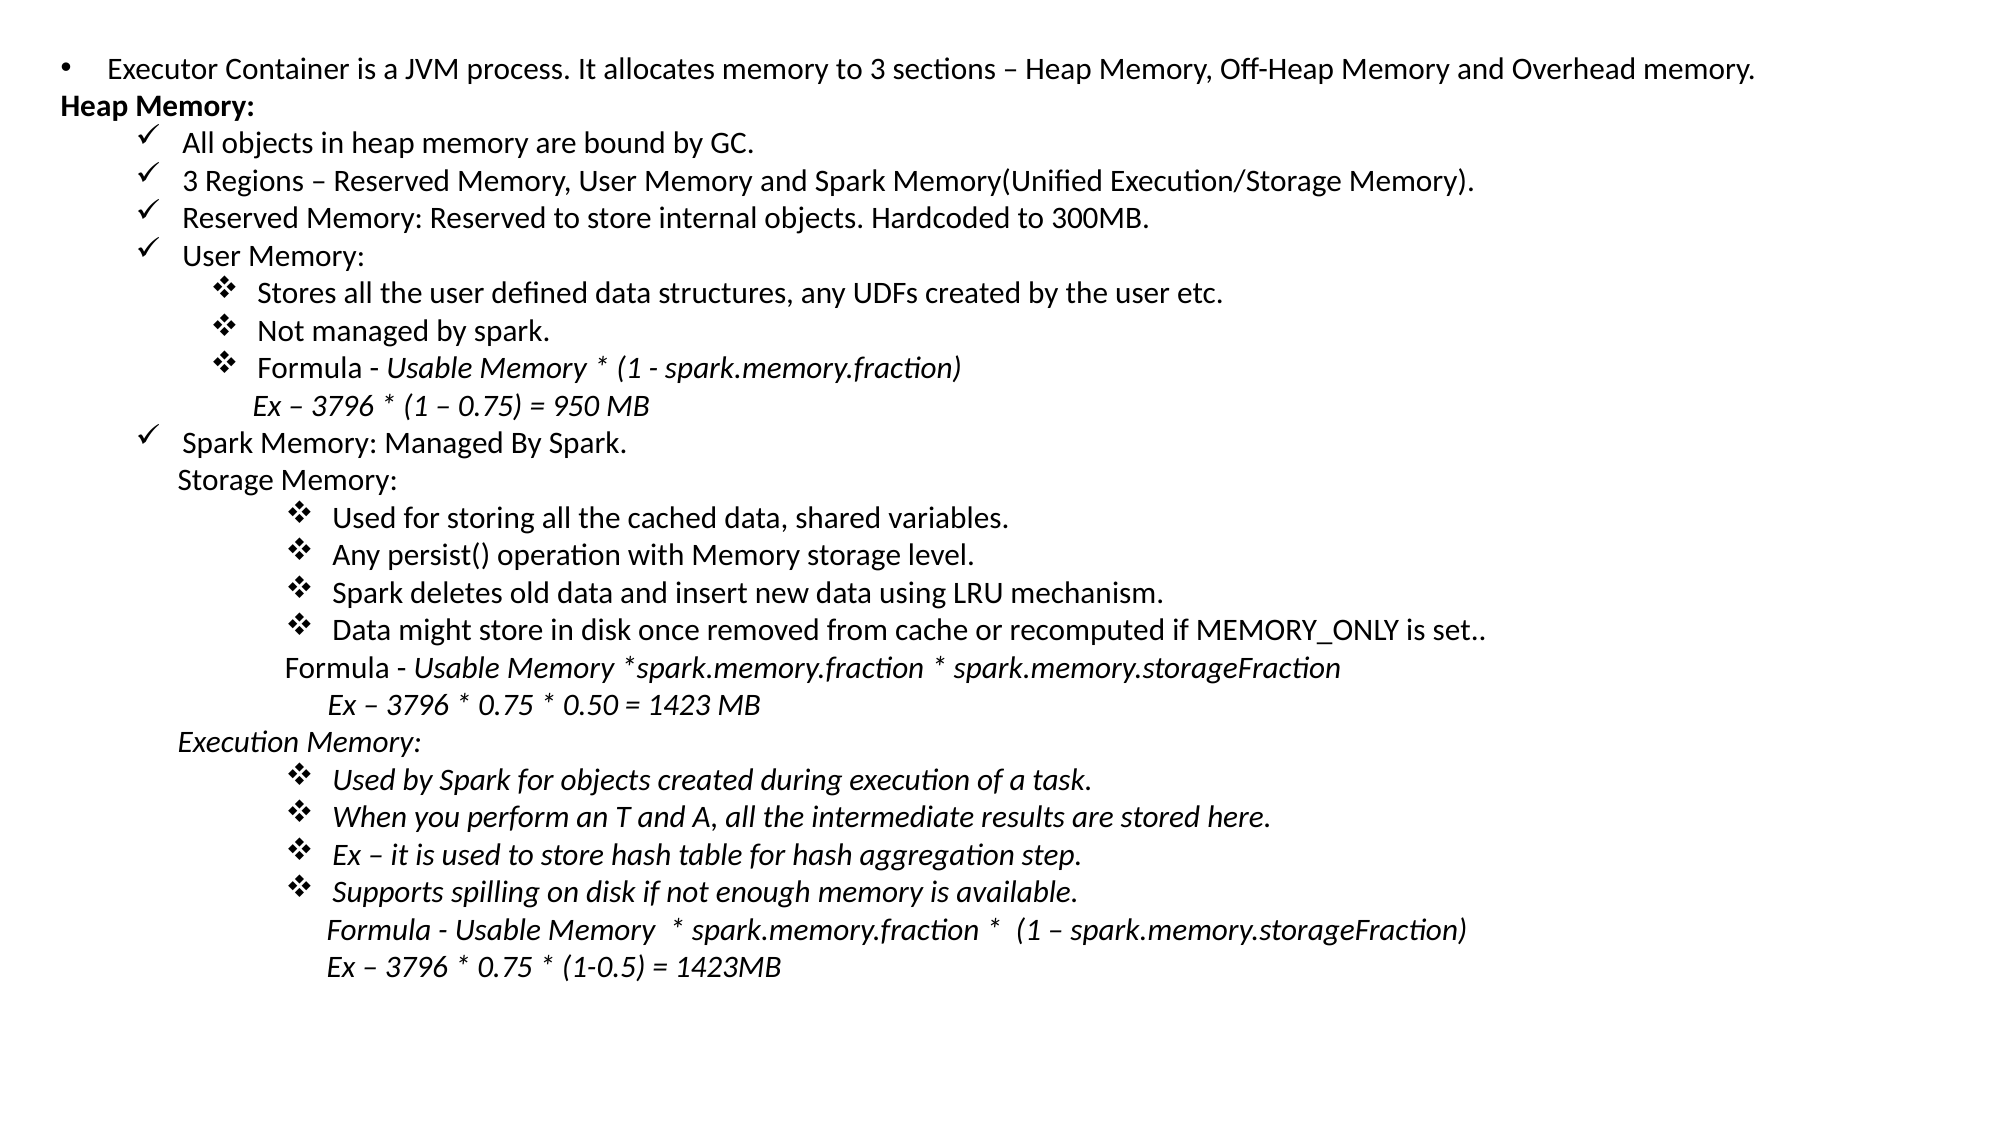

Executor Container is a JVM process. It allocates memory to 3 sections – Heap Memory, Off-Heap Memory and Overhead memory.
Heap Memory:
All objects in heap memory are bound by GC.
3 Regions – Reserved Memory, User Memory and Spark Memory(Unified Execution/Storage Memory).
Reserved Memory: Reserved to store internal objects. Hardcoded to 300MB.
User Memory:
Stores all the user defined data structures, any UDFs created by the user etc.
Not managed by spark.
Formula - Usable Memory * (1 - spark.memory.fraction)
      Ex – 3796 * (1 – 0.75) = 950 MB
Spark Memory: Managed By Spark.
      Storage Memory:
Used for storing all the cached data, shared variables.
Any persist() operation with Memory storage level.
Spark deletes old data and insert new data using LRU mechanism.
Data might store in disk once removed from cache or recomputed if MEMORY_ONLY is set..
                                Formula - Usable Memory *spark.memory.fraction * spark.memory.storageFraction
      Ex – 3796 * 0.75 * 0.50 = 1423 MB
      Execution Memory:
Used by Spark for objects created during execution of a task.
When you perform an T and A, all the intermediate results are stored here.
Ex – it is used to store hash table for hash aggregation step.
Supports spilling on disk if not enough memory is available.
                                      Formula - Usable Memory  * spark.memory.fraction *  (1 – spark.memory.storageFraction)
                                      Ex – 3796 * 0.75 * (1-0.5) = 1423MB